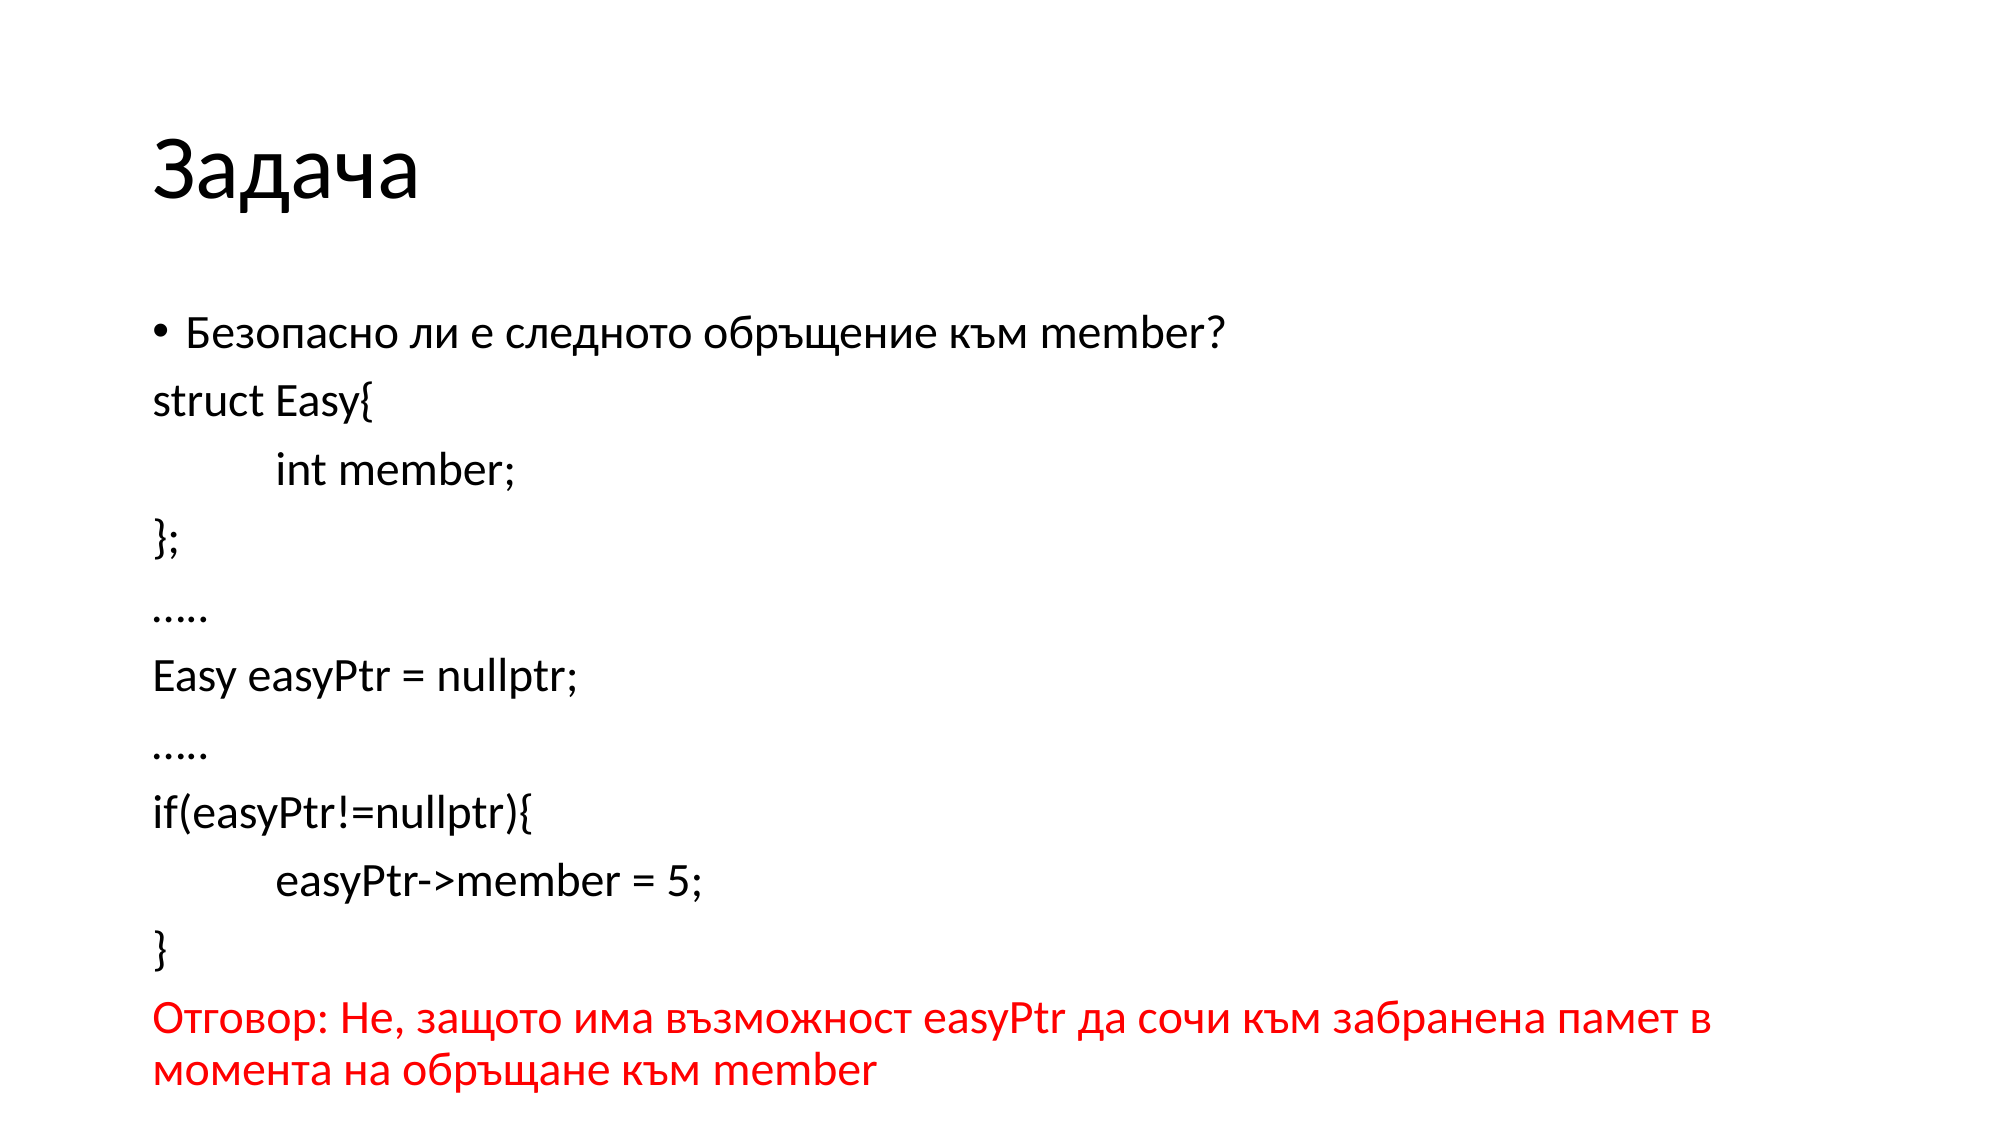

# Задача
Безопасно ли е следното обръщение към member?
struct Easy{
	int member;
};
…..
Easy easyPtr = nullptr;
…..
if(easyPtr!=nullptr){
	easyPtr->member = 5;
}
Отговор: Не, защото има възможност easyPtr да сочи към забранена памет в момента на обръщане към member